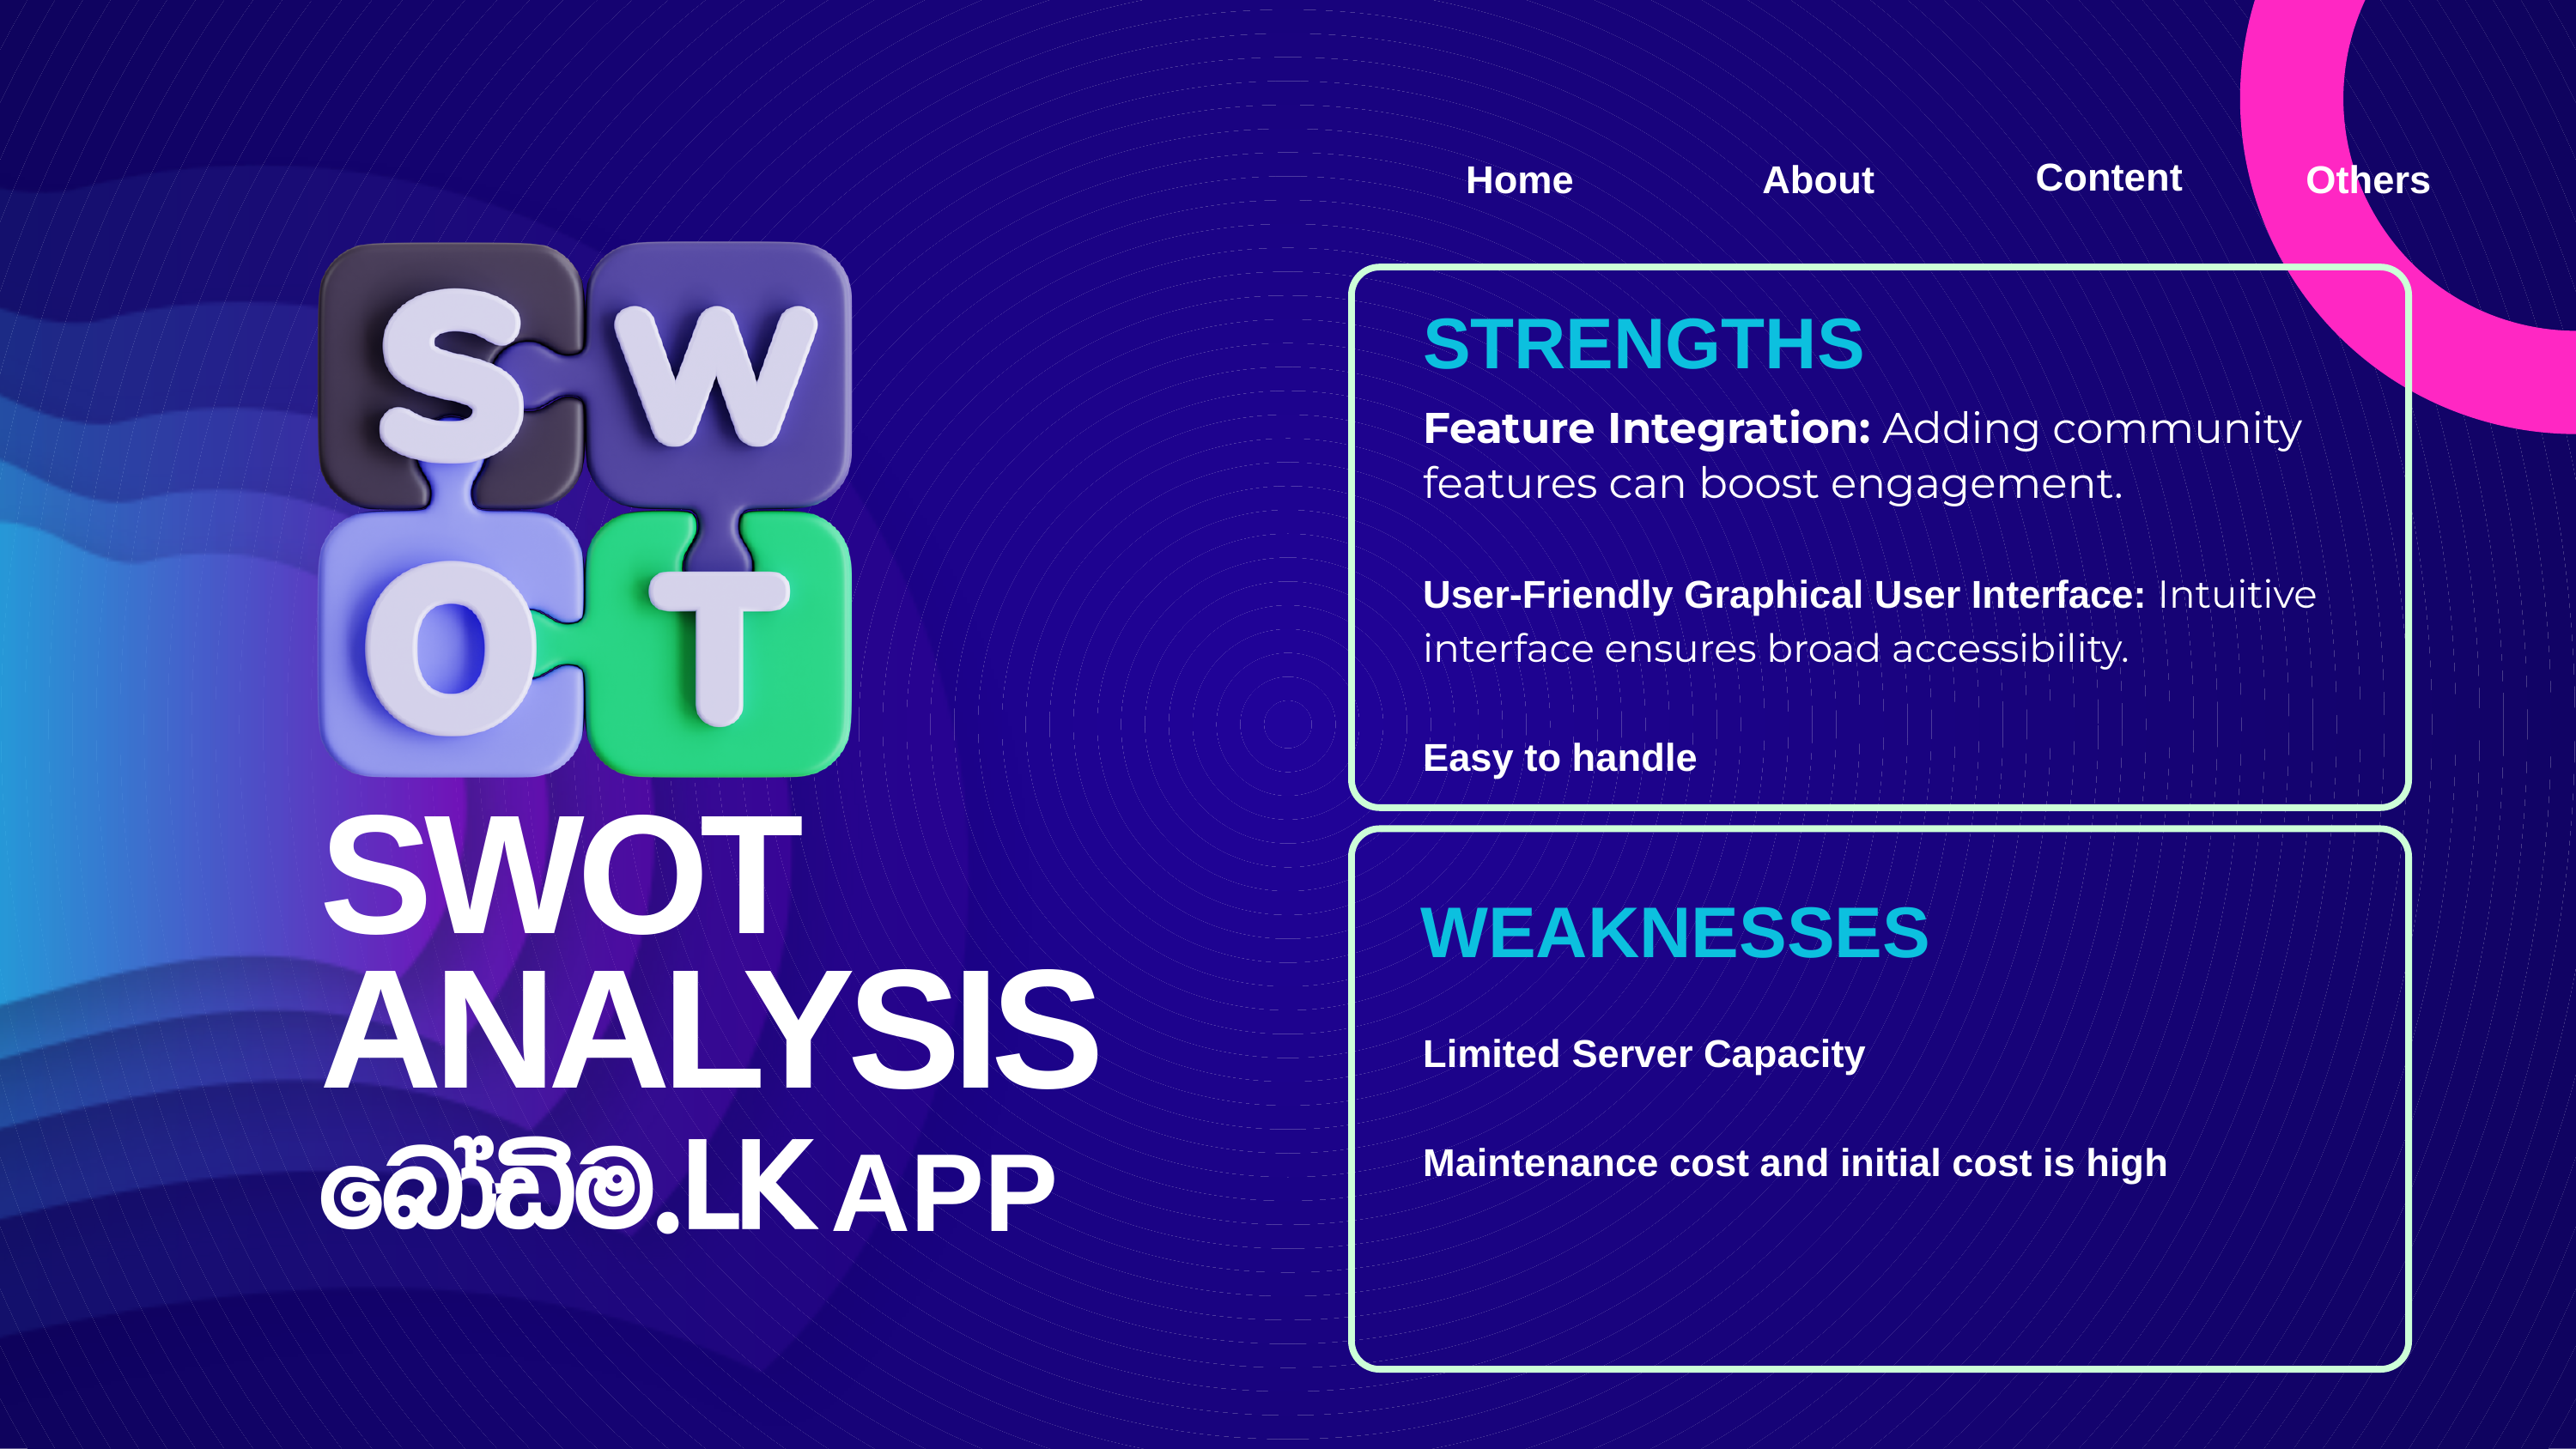

Content
Home
Others
About

STRENGTHS
Feature Integration: Adding community features can boost engagement.

User-Friendly Graphical User Interface: Intuitive interface ensures broad accessibility.

Easy to handle
SWOT
ANALYSIS

WEAKNESSES

Limited Server Capacity

Maintenance cost and initial cost is high

APP